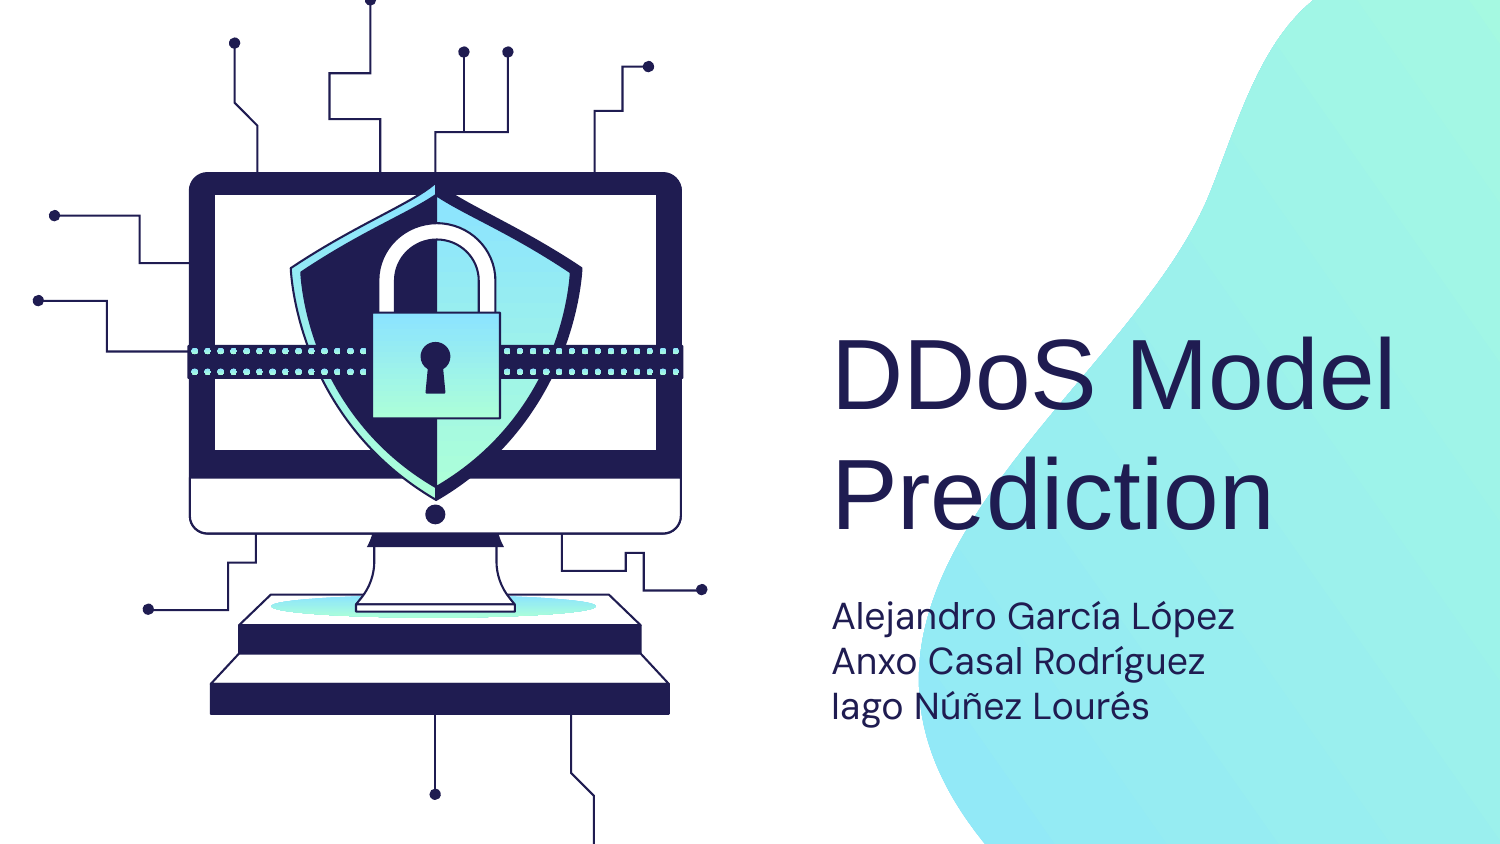

# DDoS Model Prediction
Alejandro García López
Anxo Casal Rodríguez
Iago Núñez Lourés